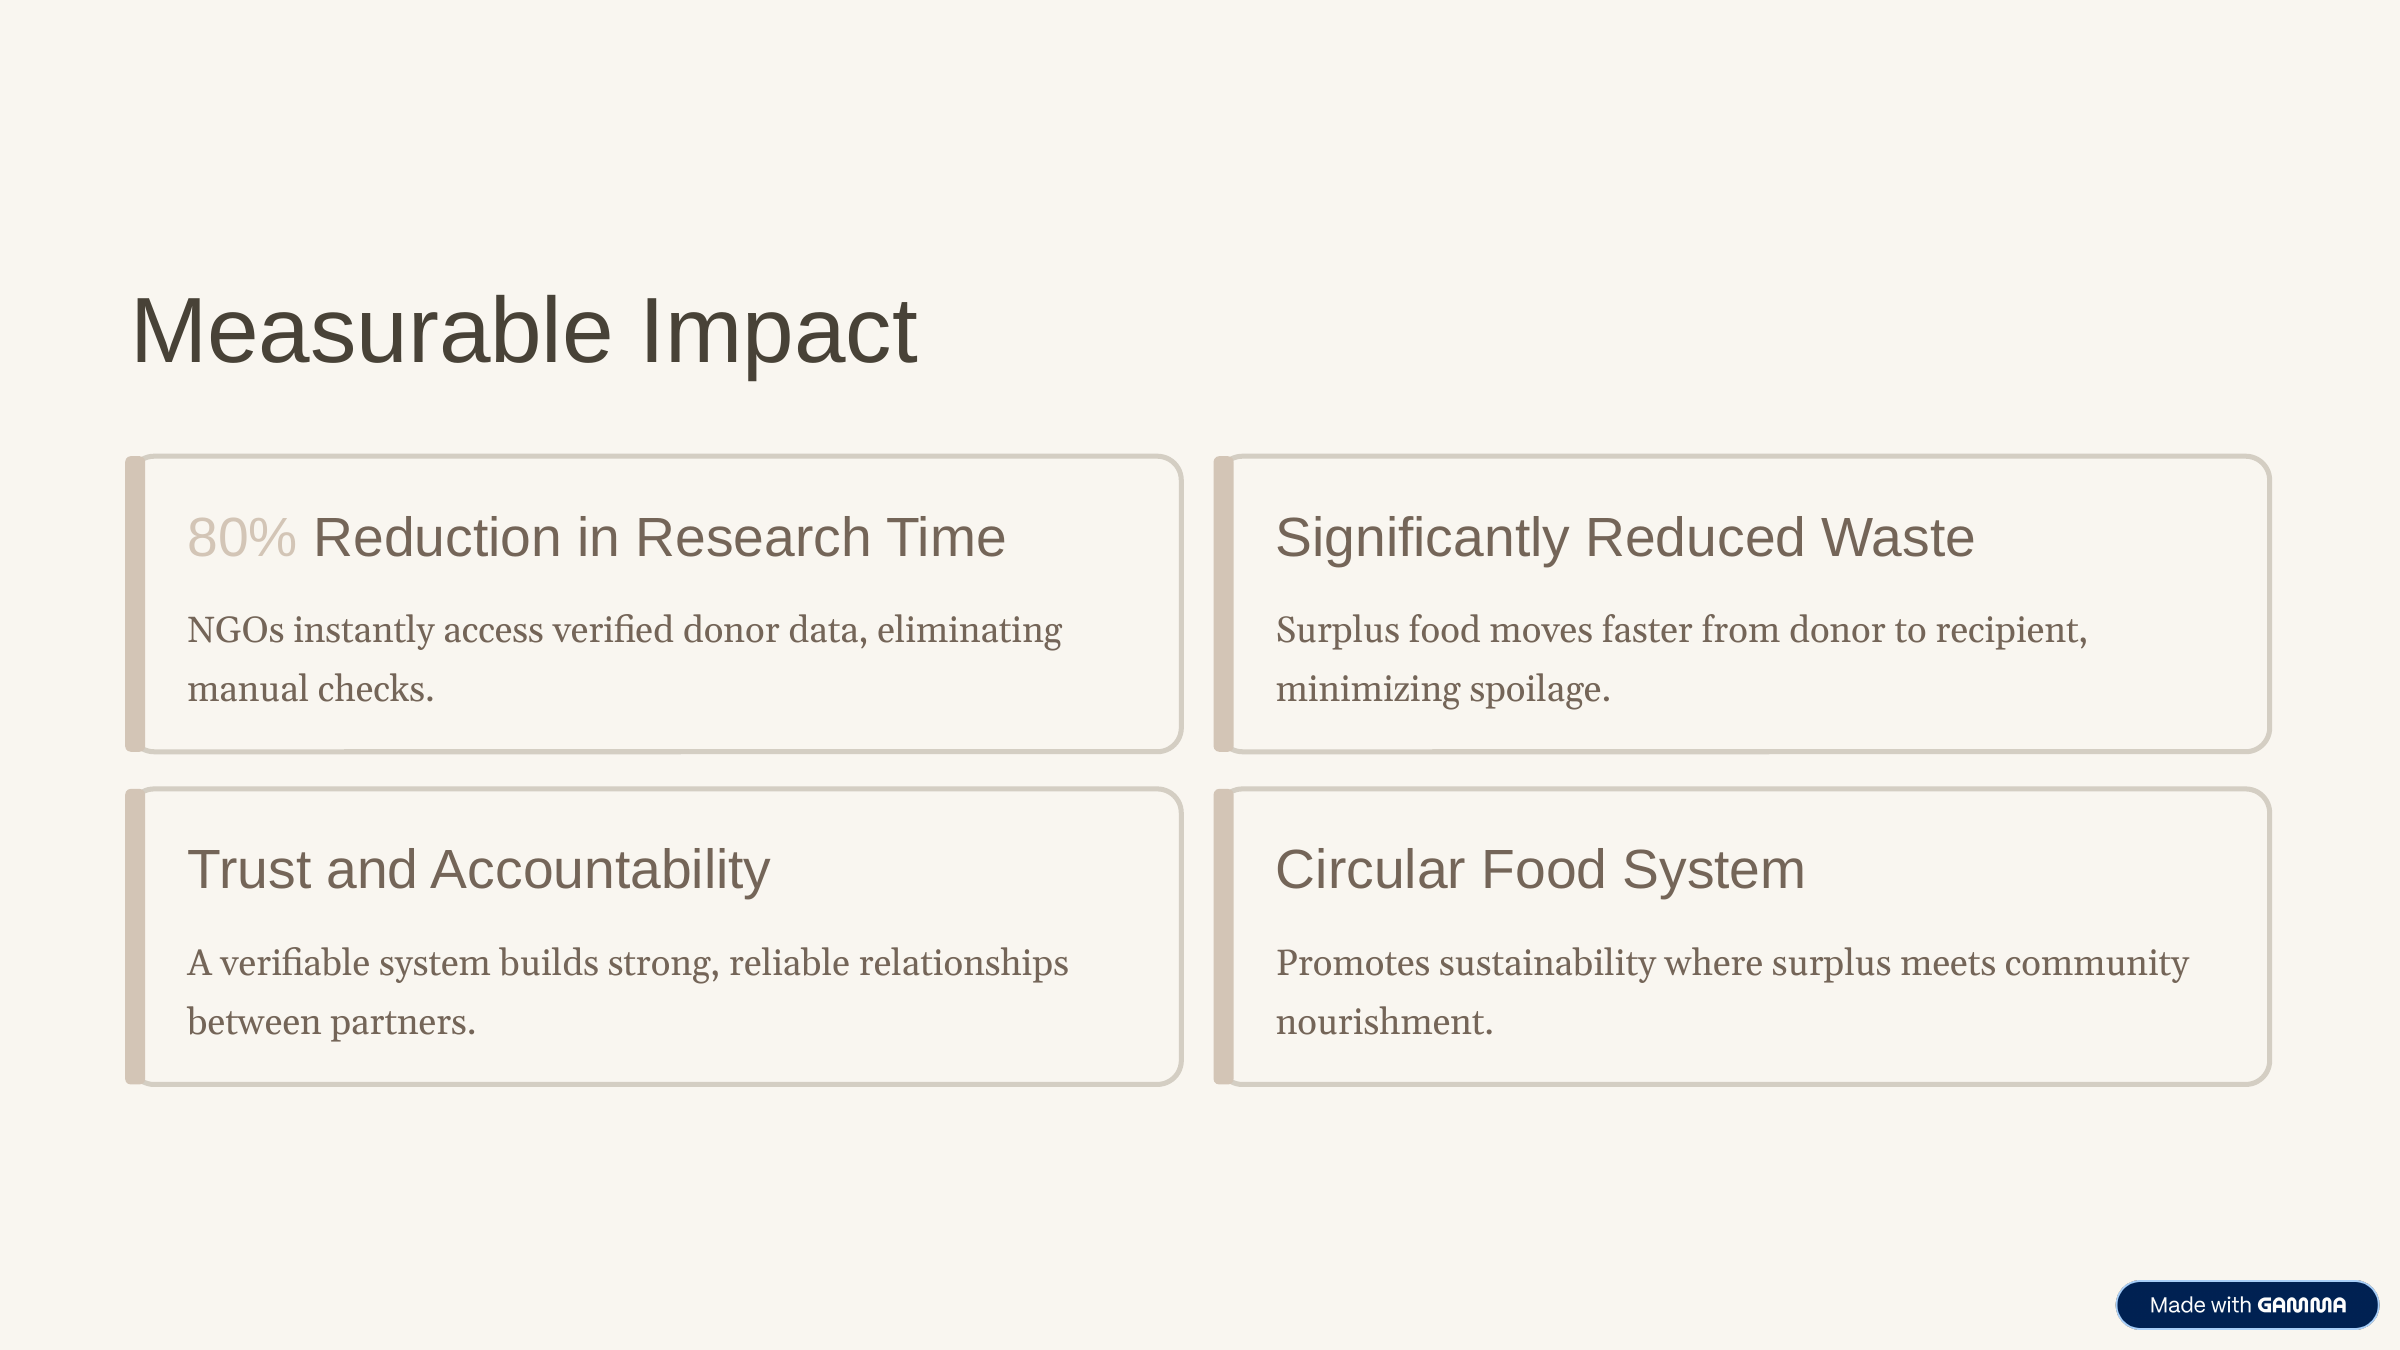

Measurable Impact

80% Reduction in Research Time
Significantly Reduced Waste
NGOs instantly access verified donor data, eliminating manual checks.
Surplus food moves faster from donor to recipient, minimizing spoilage.

Trust and Accountability
Circular Food System
A verifiable system builds strong, reliable relationships between partners.
Promotes sustainability where surplus meets community nourishment.